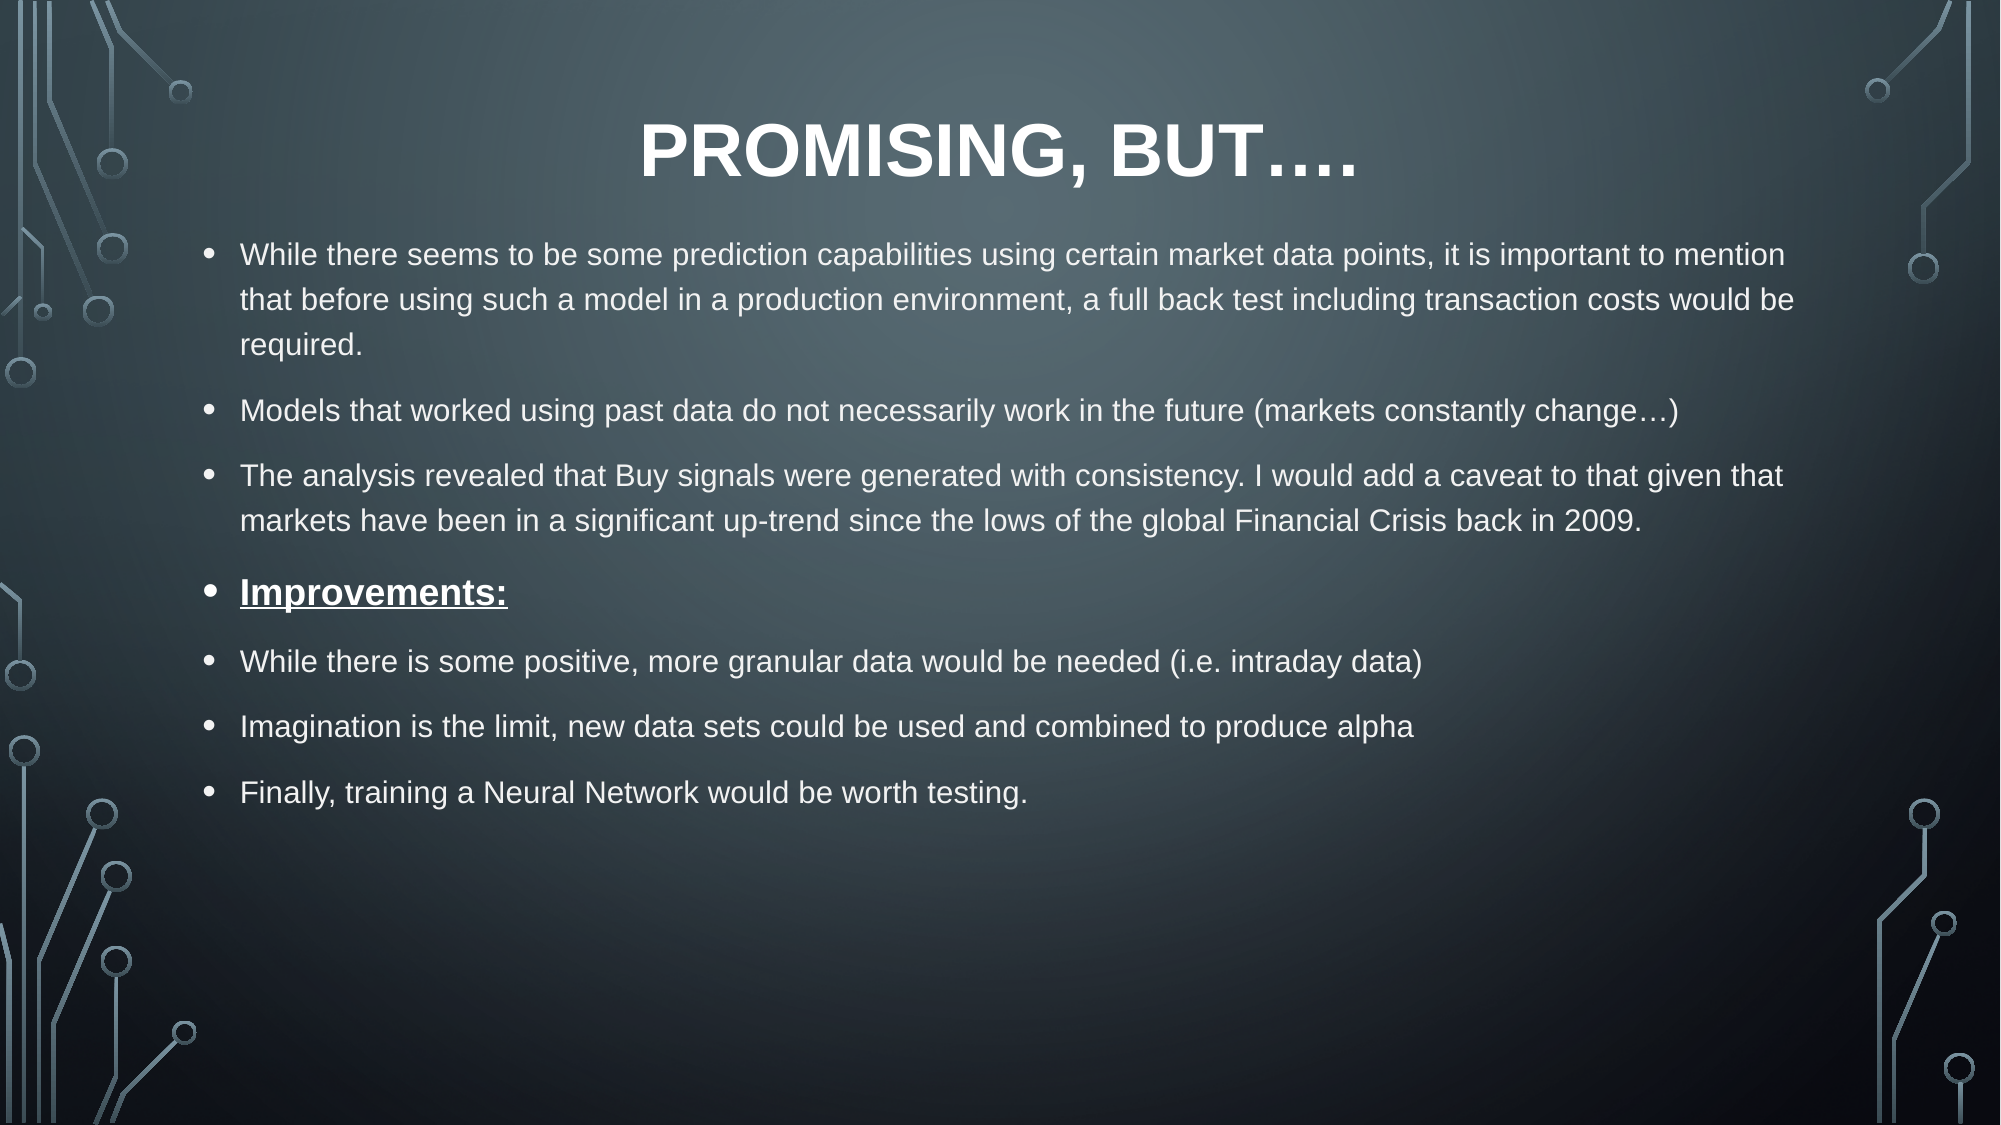

# Promising, but….
While there seems to be some prediction capabilities using certain market data points, it is important to mention that before using such a model in a production environment, a full back test including transaction costs would be required.
Models that worked using past data do not necessarily work in the future (markets constantly change…)
The analysis revealed that Buy signals were generated with consistency. I would add a caveat to that given that markets have been in a significant up-trend since the lows of the global Financial Crisis back in 2009.
Improvements:
While there is some positive, more granular data would be needed (i.e. intraday data)
Imagination is the limit, new data sets could be used and combined to produce alpha
Finally, training a Neural Network would be worth testing.